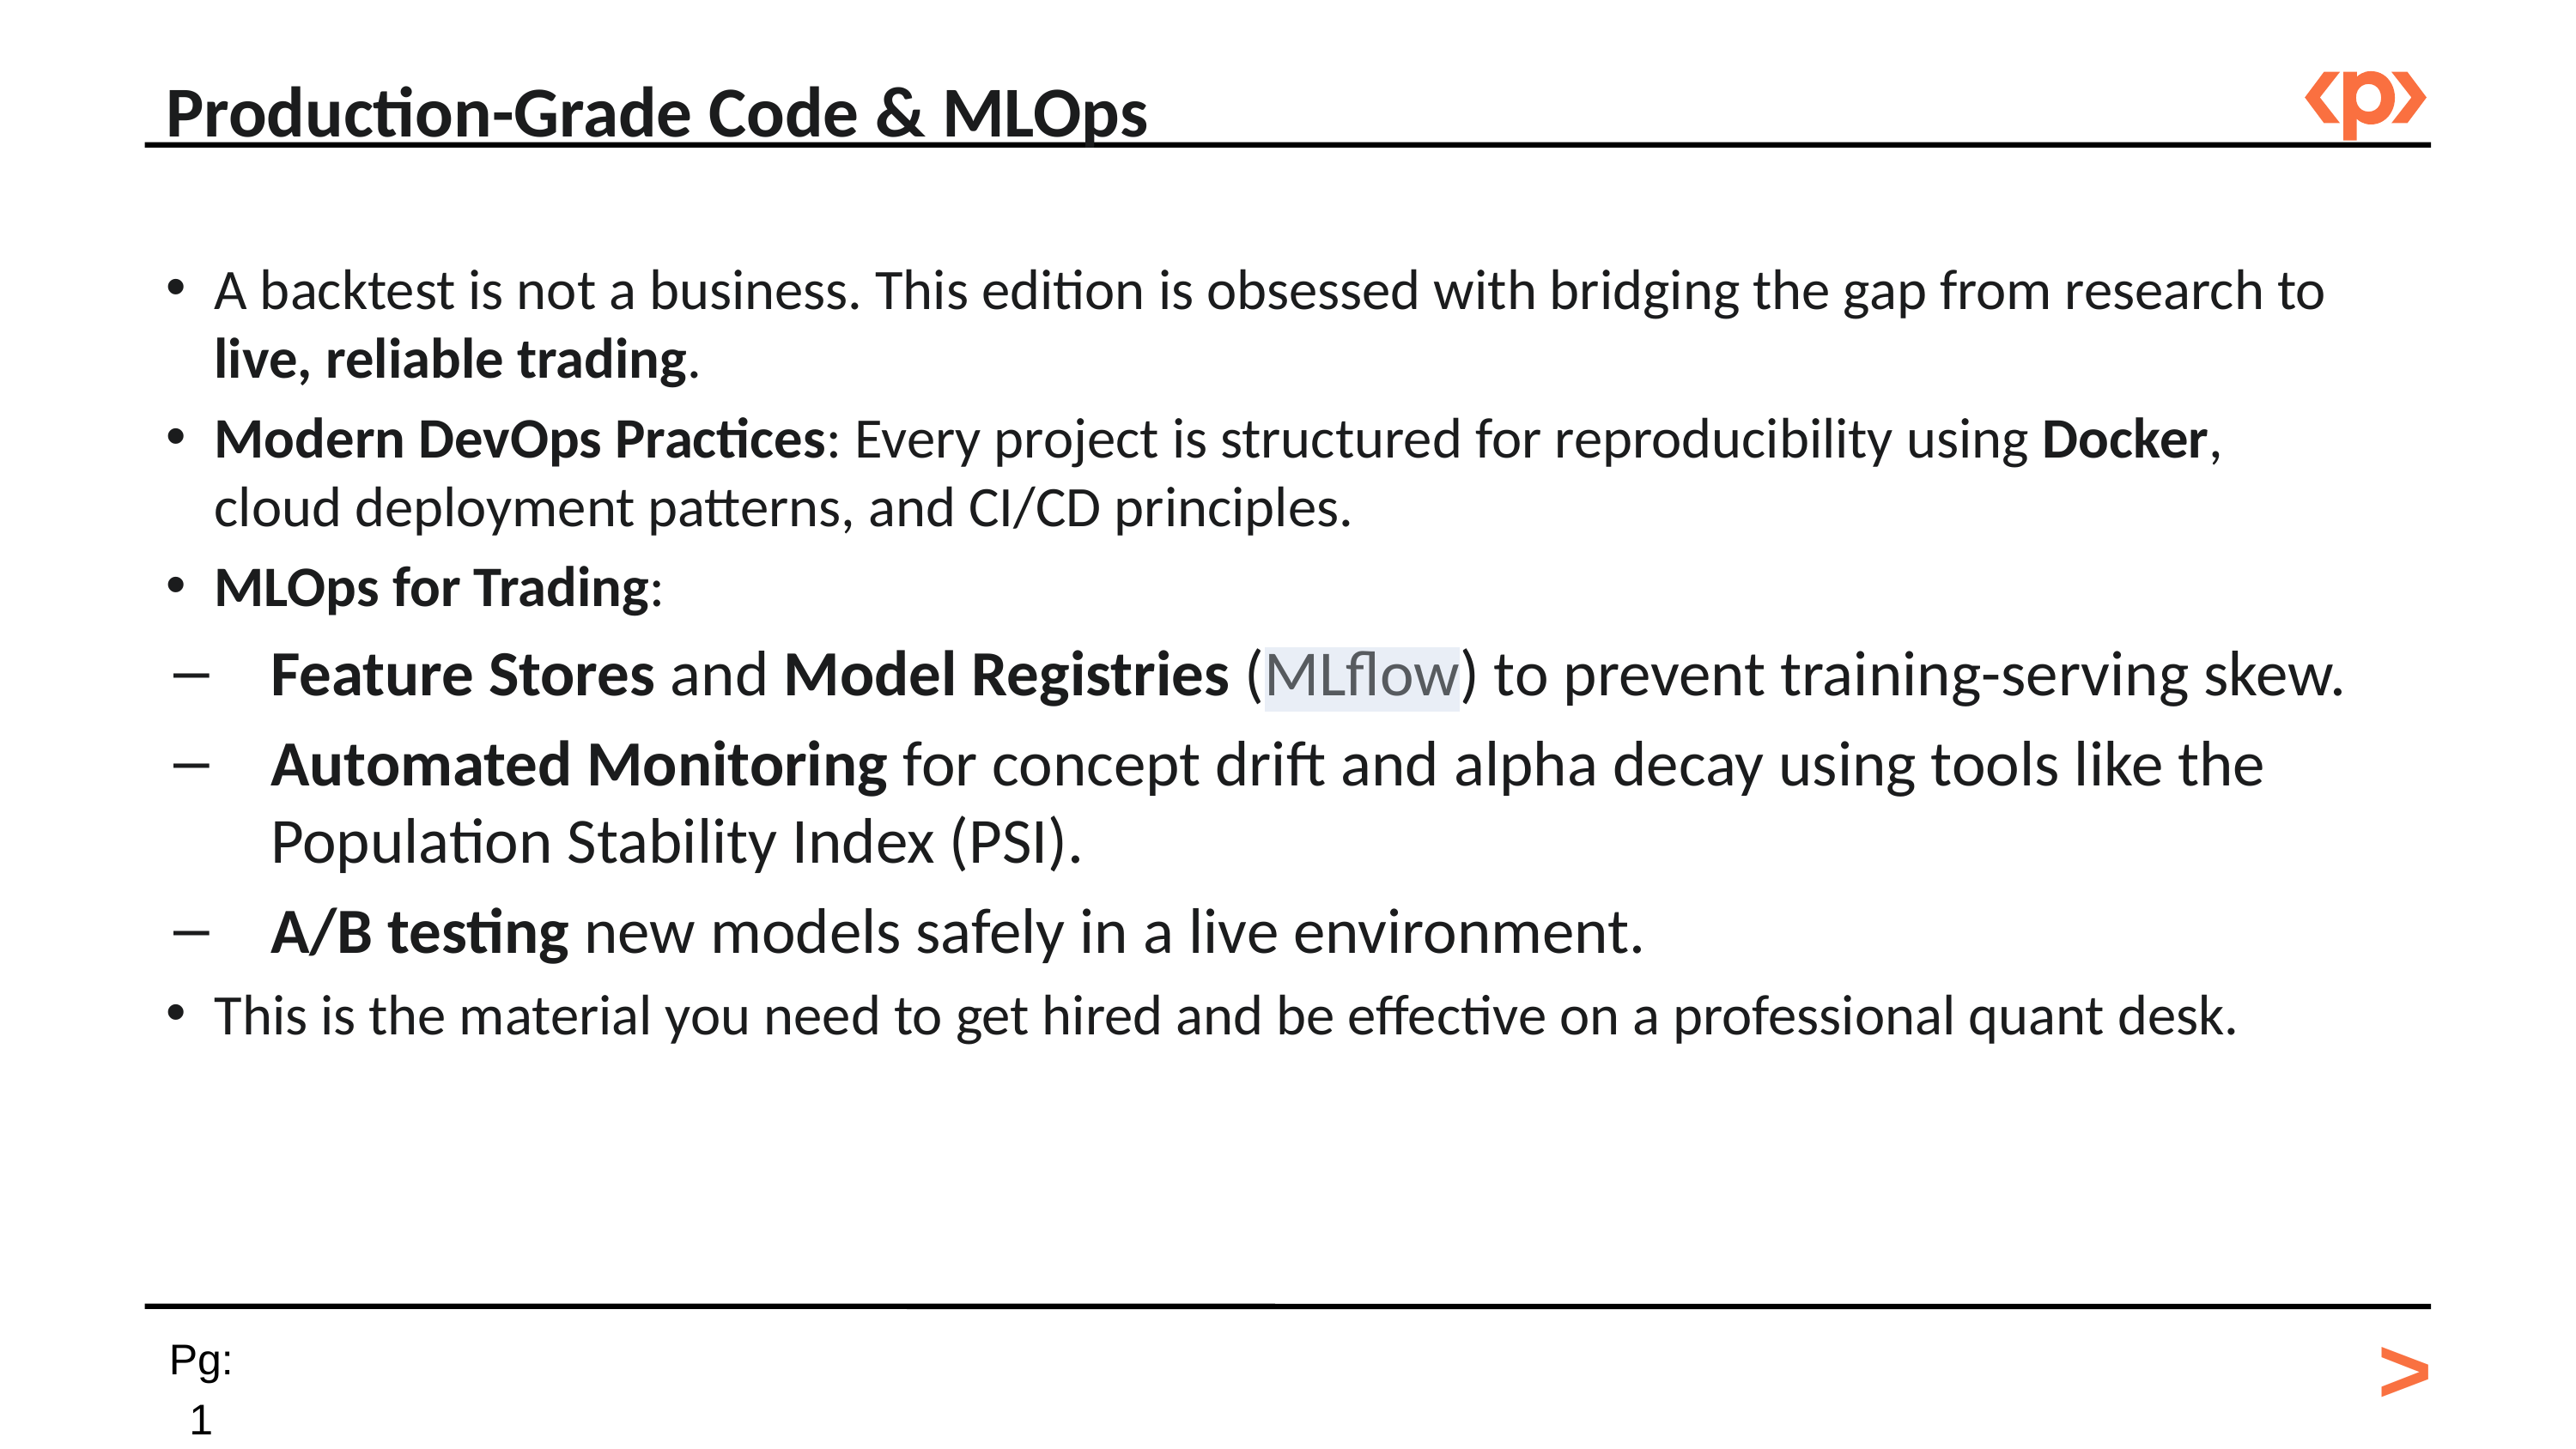

Production-Grade Code & MLOps

A backtest is not a business. This edition is obsessed with bridging the gap from research to live, reliable trading.
Modern DevOps Practices: Every project is structured for reproducibility using Docker, cloud deployment patterns, and CI/CD principles.
MLOps for Trading:
Feature Stores and Model Registries (MLflow) to prevent training-serving skew.
Automated Monitoring for concept drift and alpha decay using tools like the Population Stability Index (PSI).
A/B testing new models safely in a live environment.
This is the material you need to get hired and be effective on a professional quant desk.
>

Pg: 1